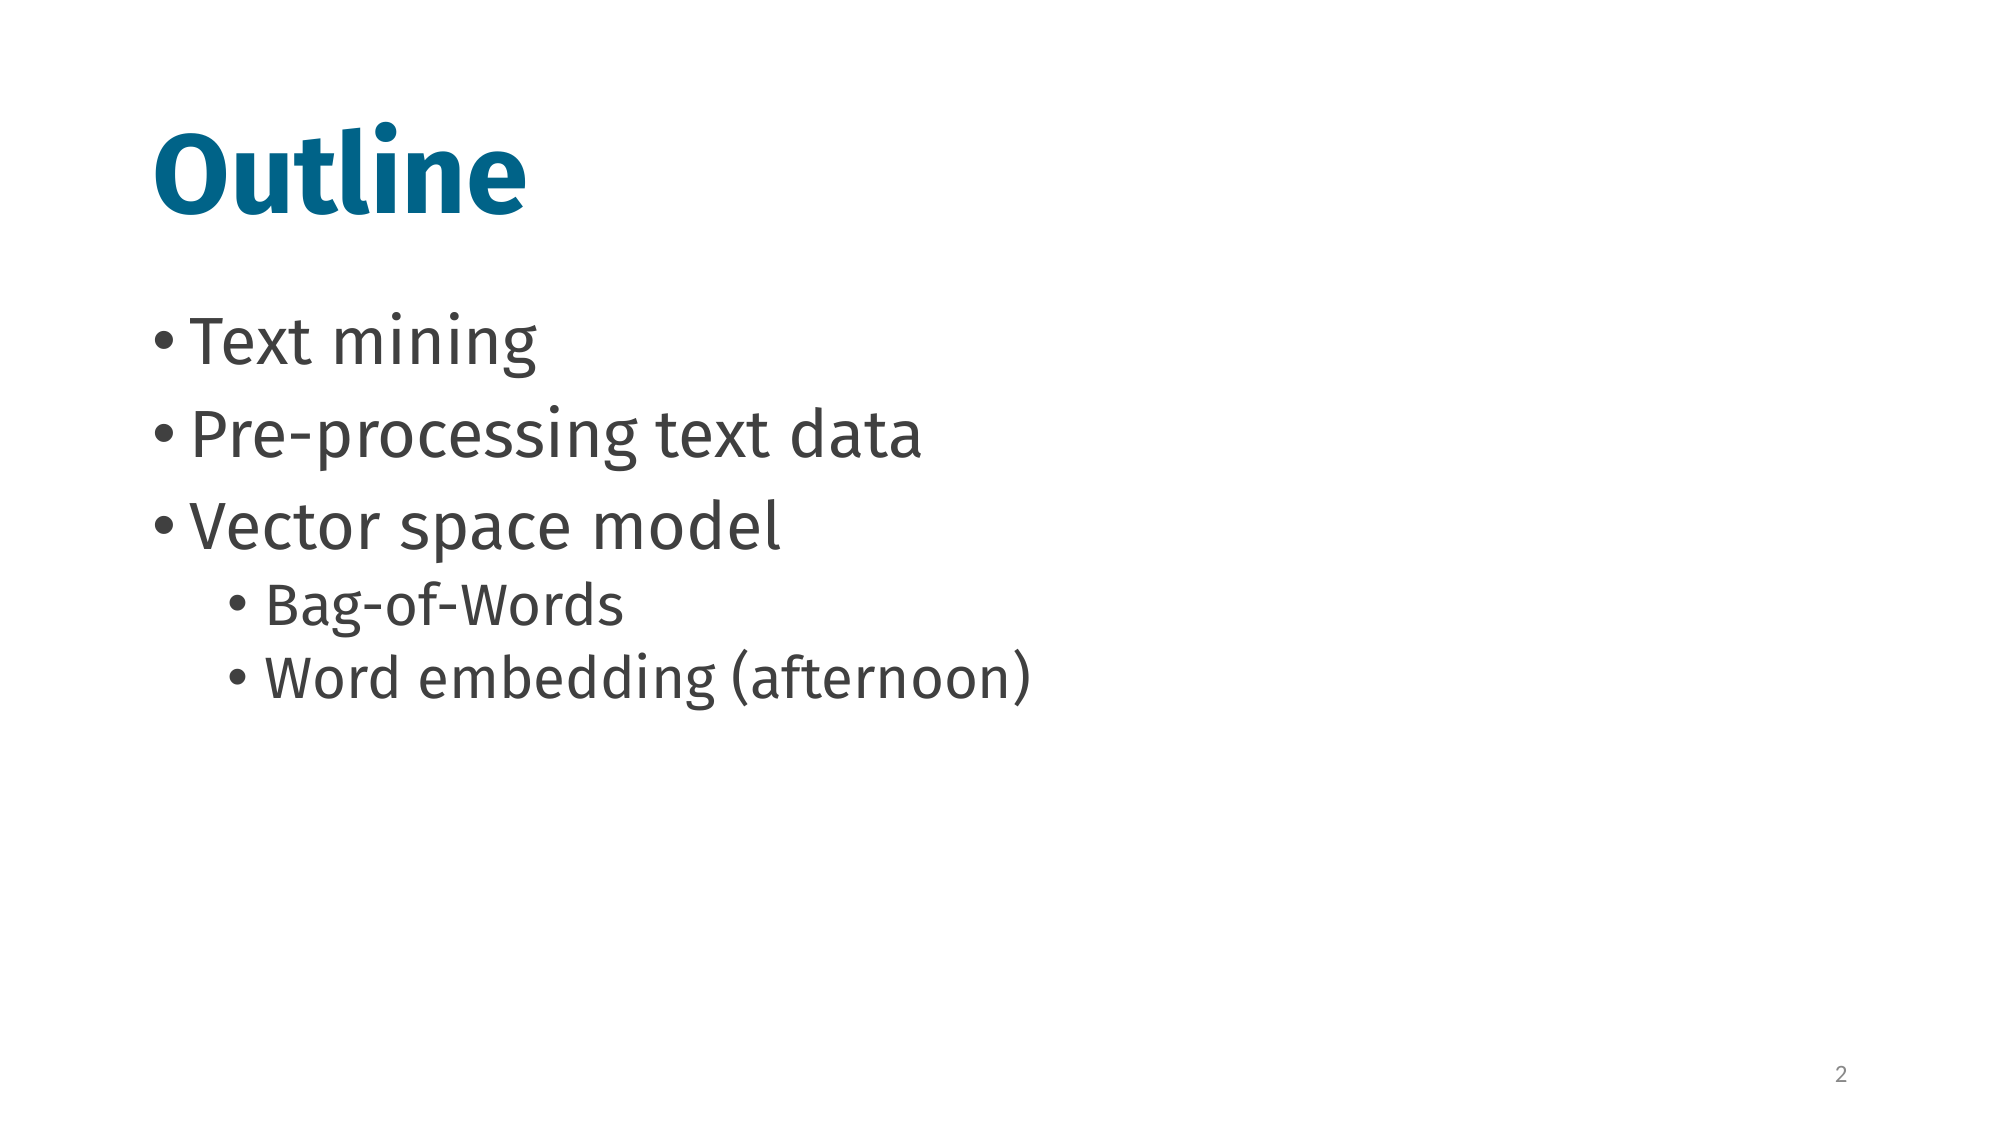

# Outline
Text mining
Pre-processing text data
Vector space model
Bag-of-Words
Word embedding (afternoon)
2